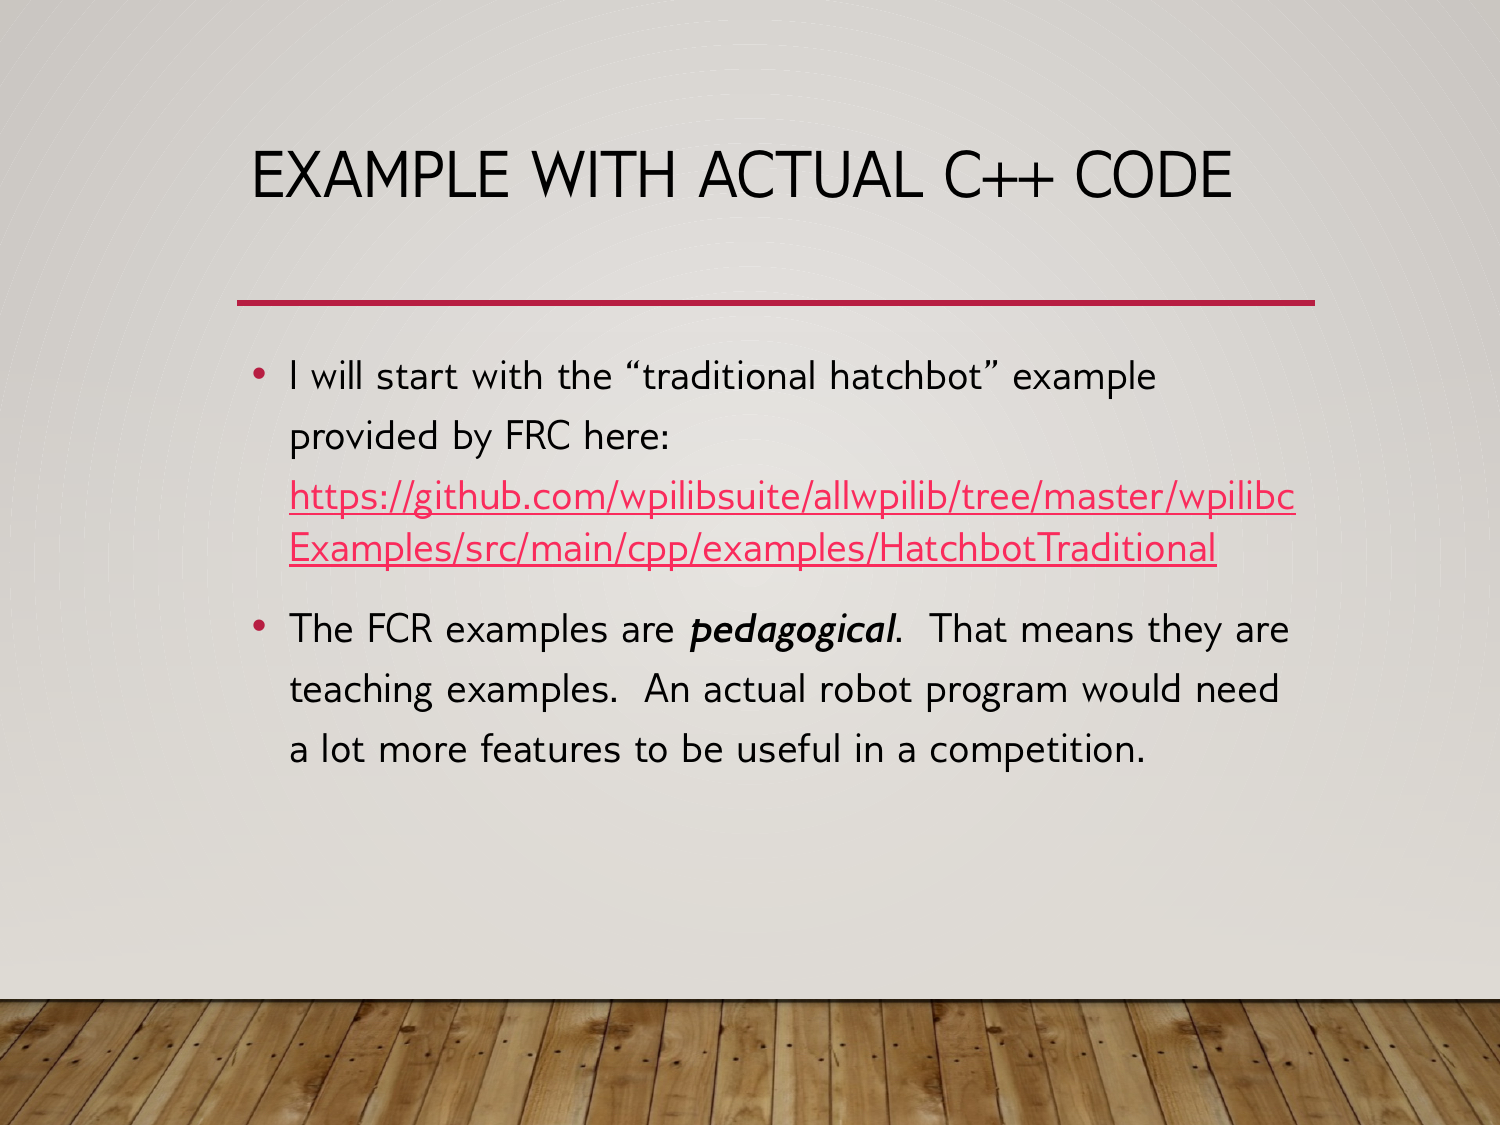

# Example with actual C++ Code
I will start with the “traditional hatchbot” example provided by FRC here: https://github.com/wpilibsuite/allwpilib/tree/master/wpilibcExamples/src/main/cpp/examples/HatchbotTraditional
The FCR examples are pedagogical.  That means they are teaching examples.  An actual robot program would need a lot more features to be useful in a competition.